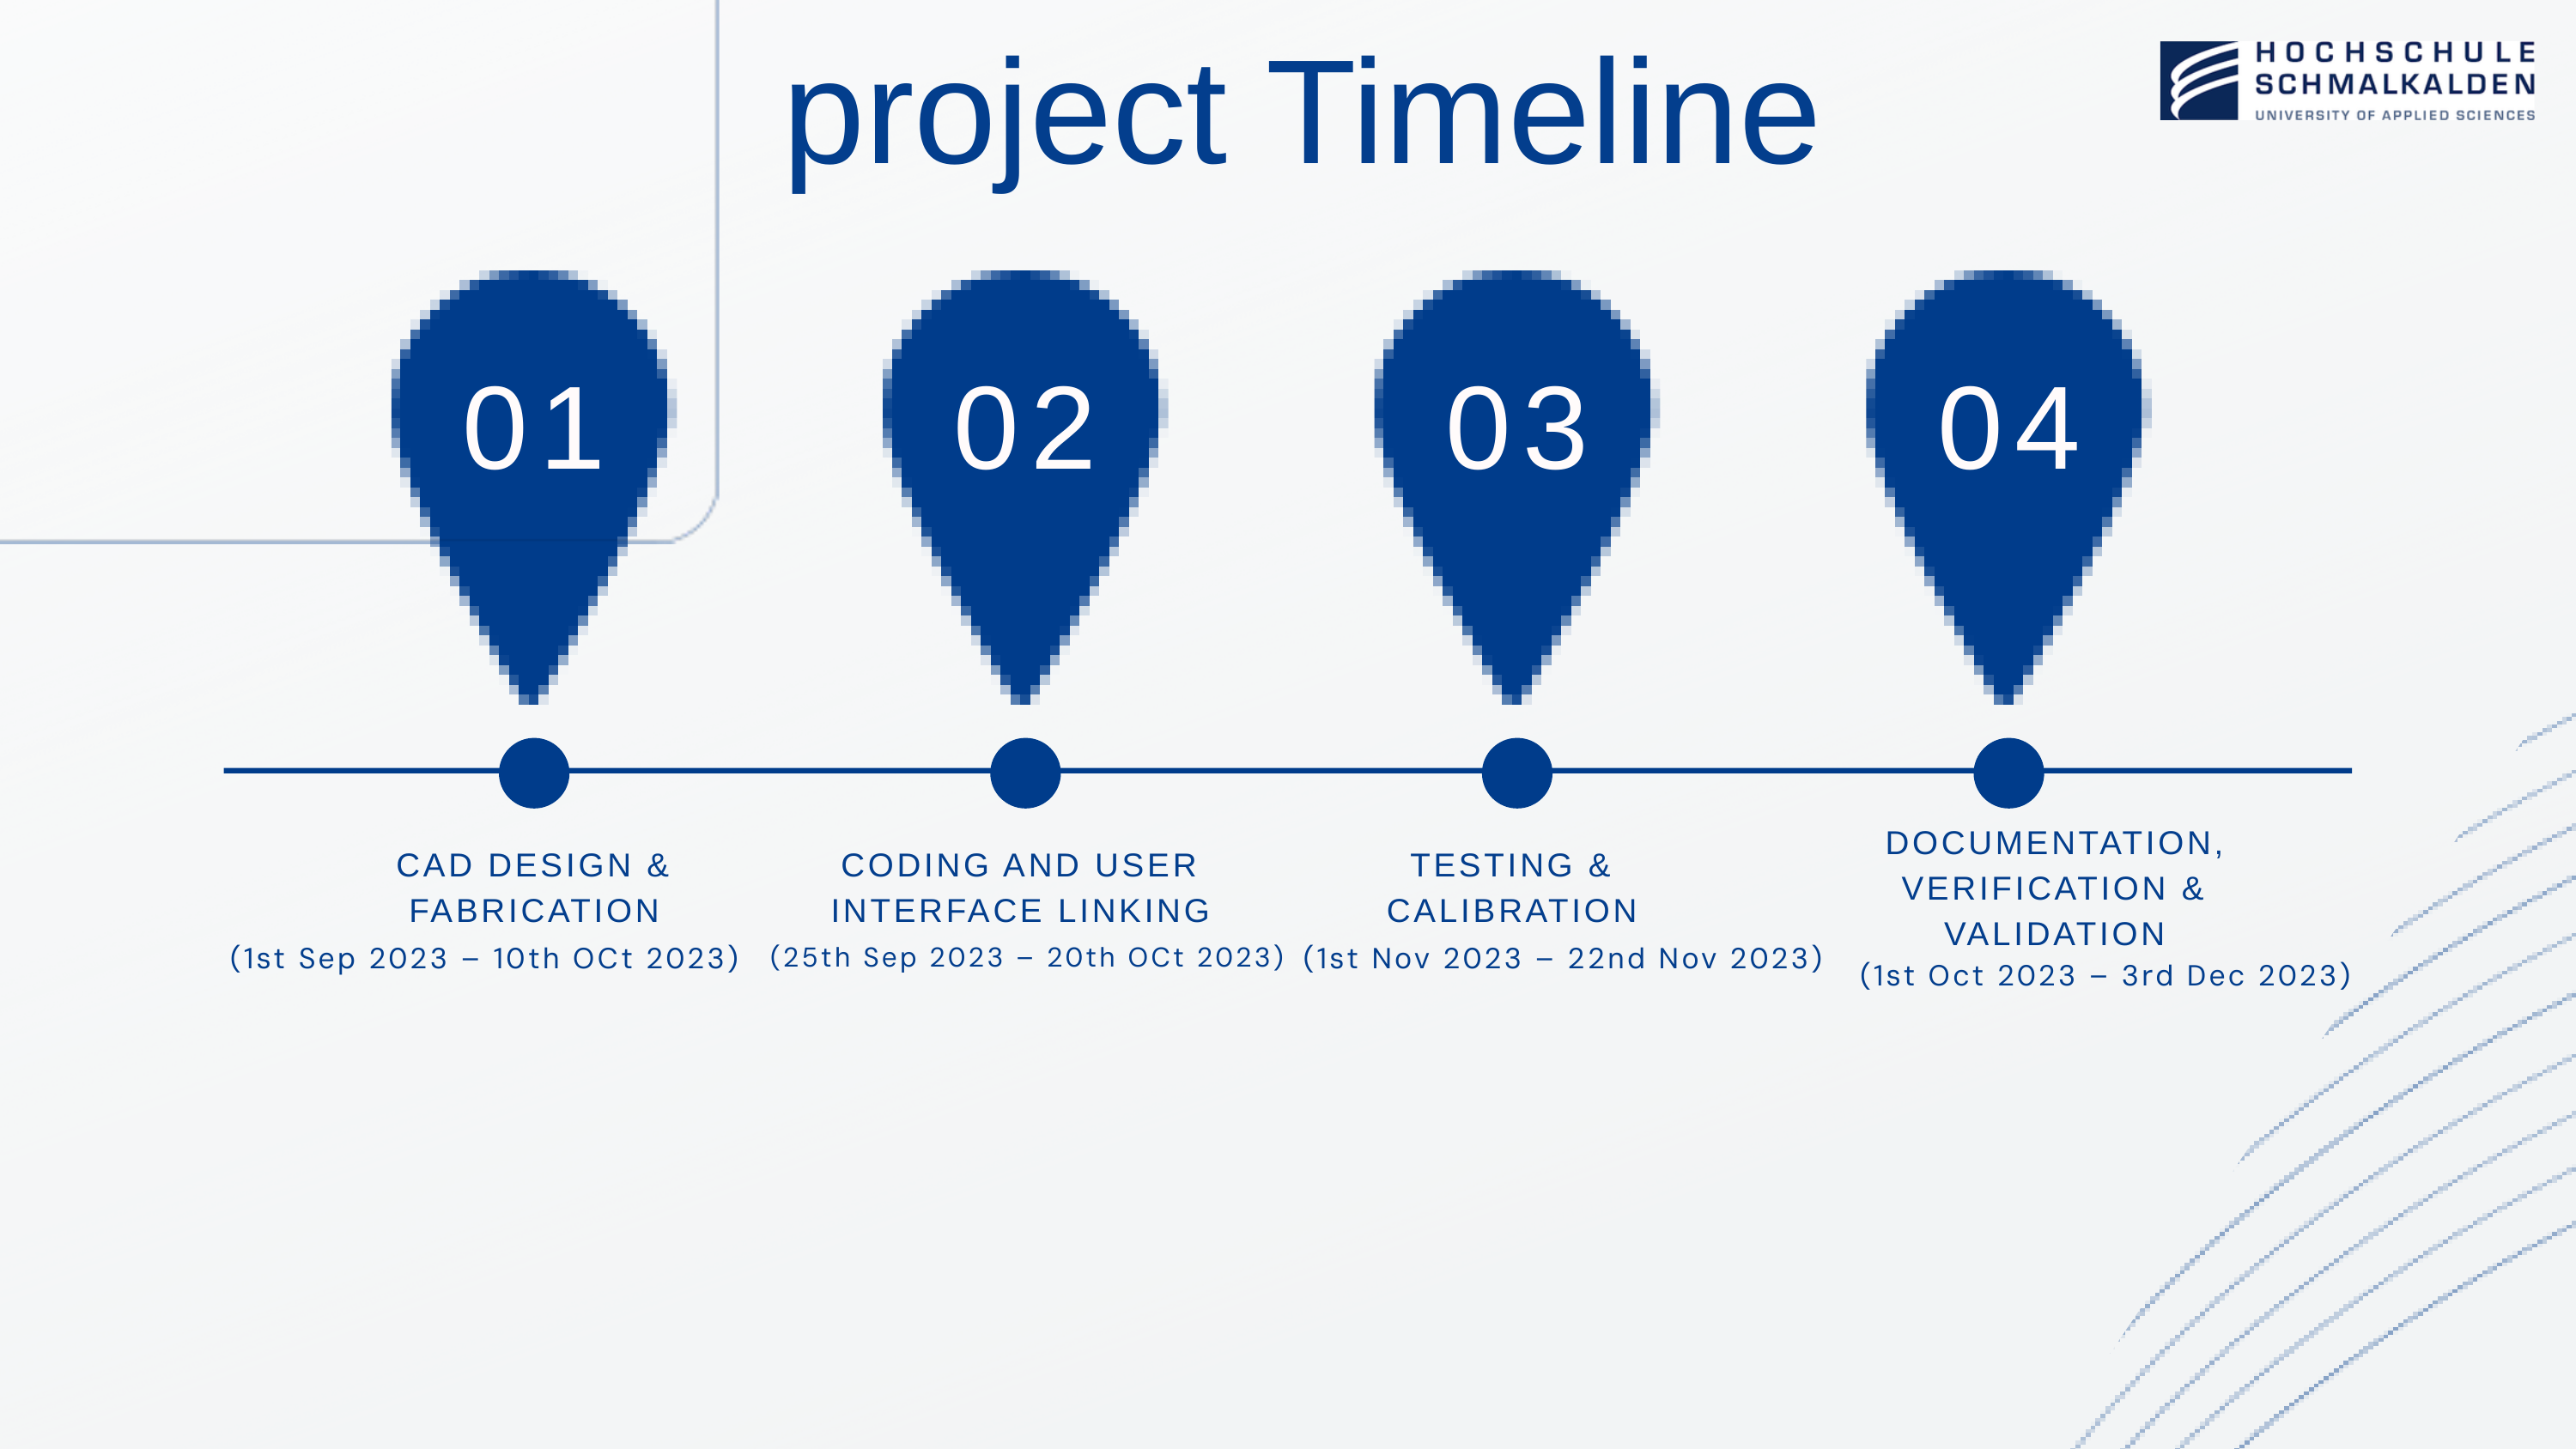

project Timeline

01
02
03
04

DOCUMENTATION,
VERIFICATION & VALIDATION
CAD DESIGN & FABRICATION
CODING AND USER INTERFACE LINKING
TESTING & CALIBRATION
(25th Sep 2023 – 20th OCt 2023)
(1st Sep 2023 – 10th OCt 2023)
(1st Nov 2023 – 22nd Nov 2023)
(1st Oct 2023 – 3rd Dec 2023)